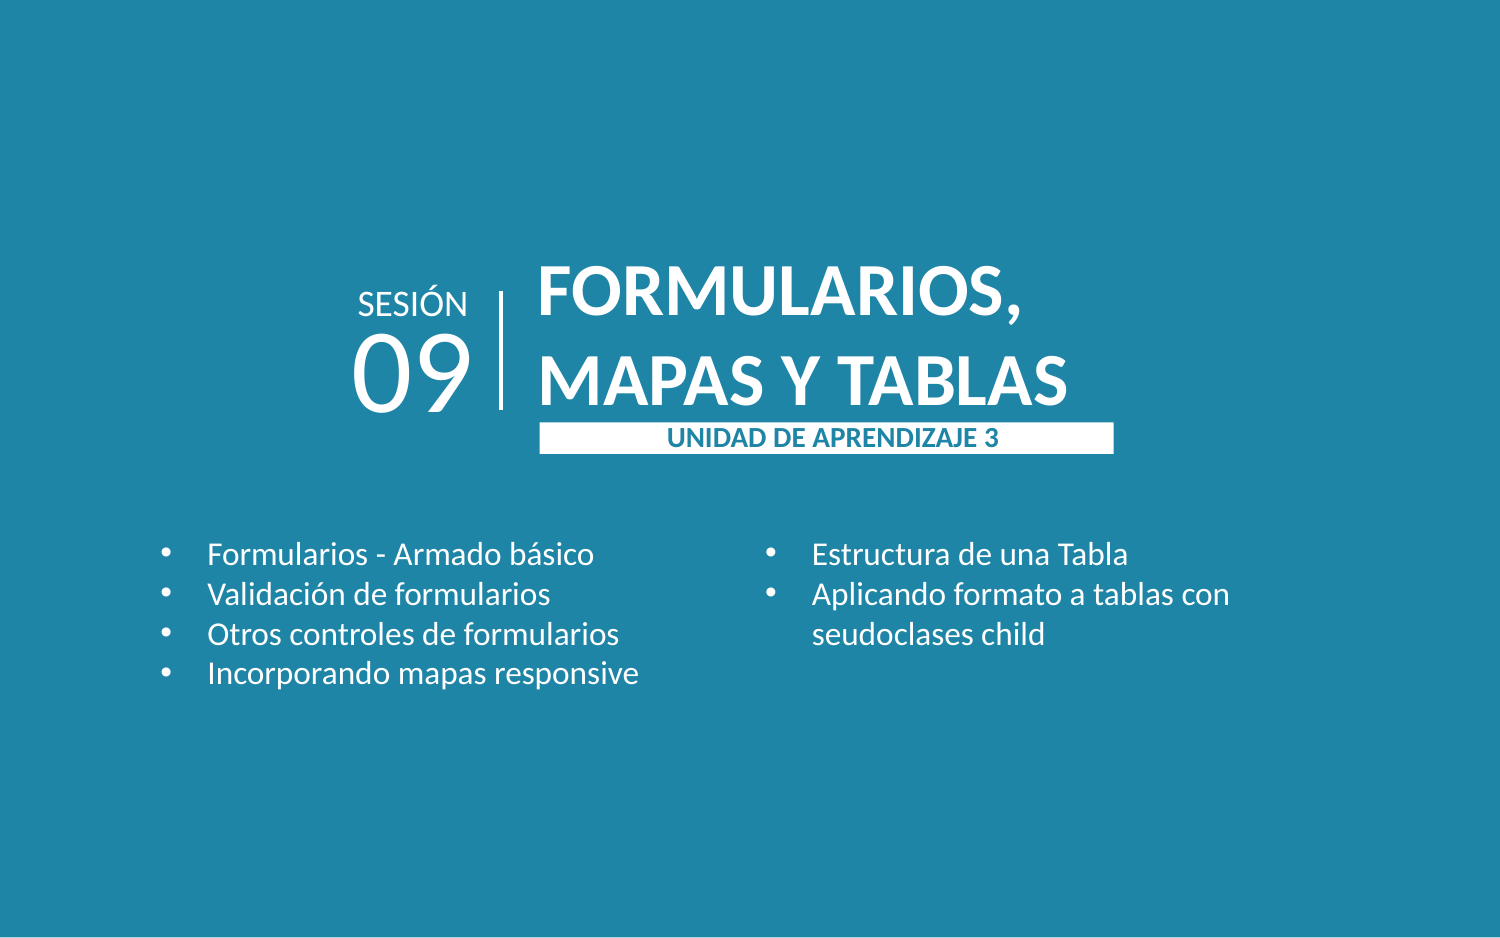

FORMULARIOS, MAPAS Y TABLAS
SESIÓN
09
  UNIDAD DE APRENDIZAJE 3
Formularios - Armado básico
Validación de formularios
Otros controles de formularios
Incorporando mapas responsive
Estructura de una Tabla
Aplicando formato a tablas con seudoclases child